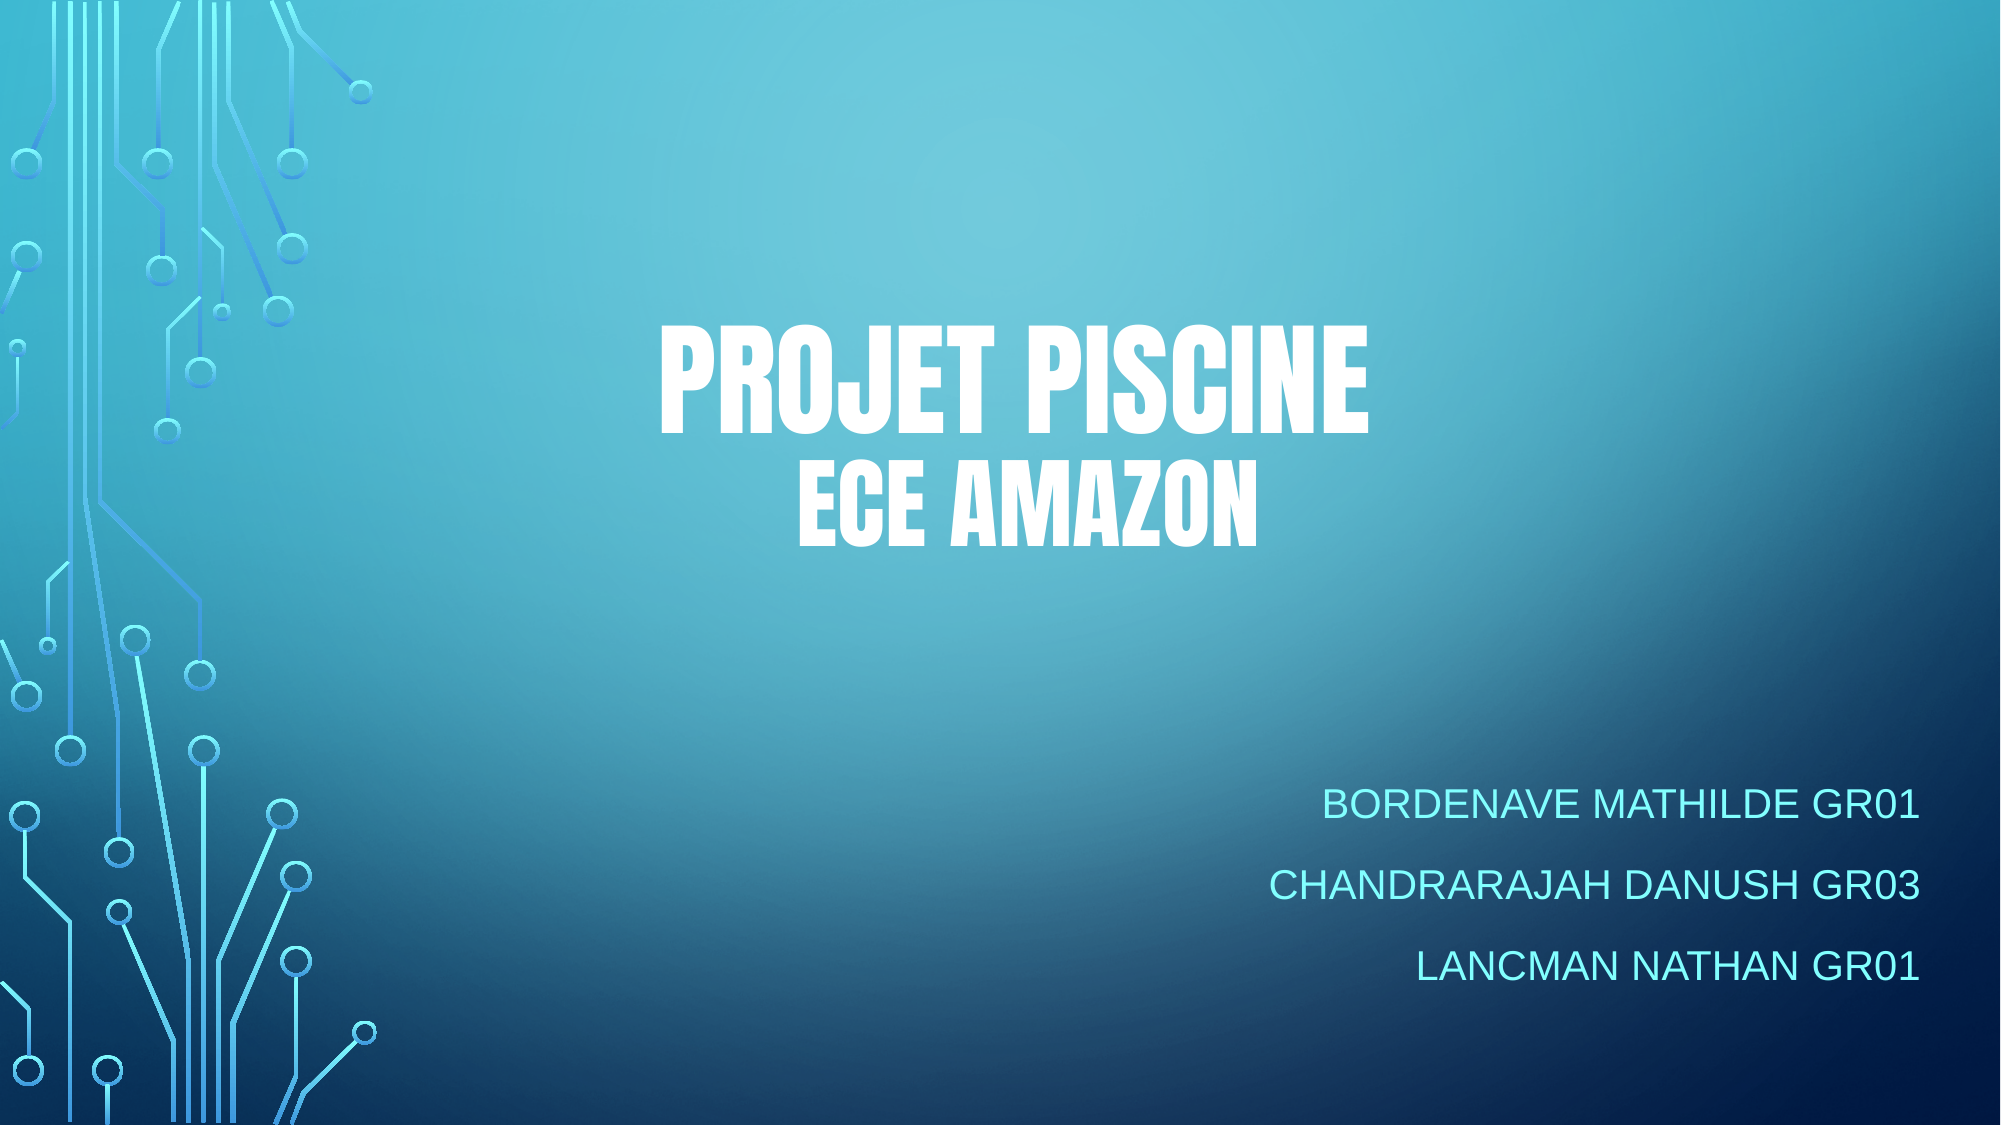

# PROJET PISCINE ECE AMAZON
Bordenave Mathilde gr01
Chandrarajah danush gr03
LANCMAN NATHAN GR01